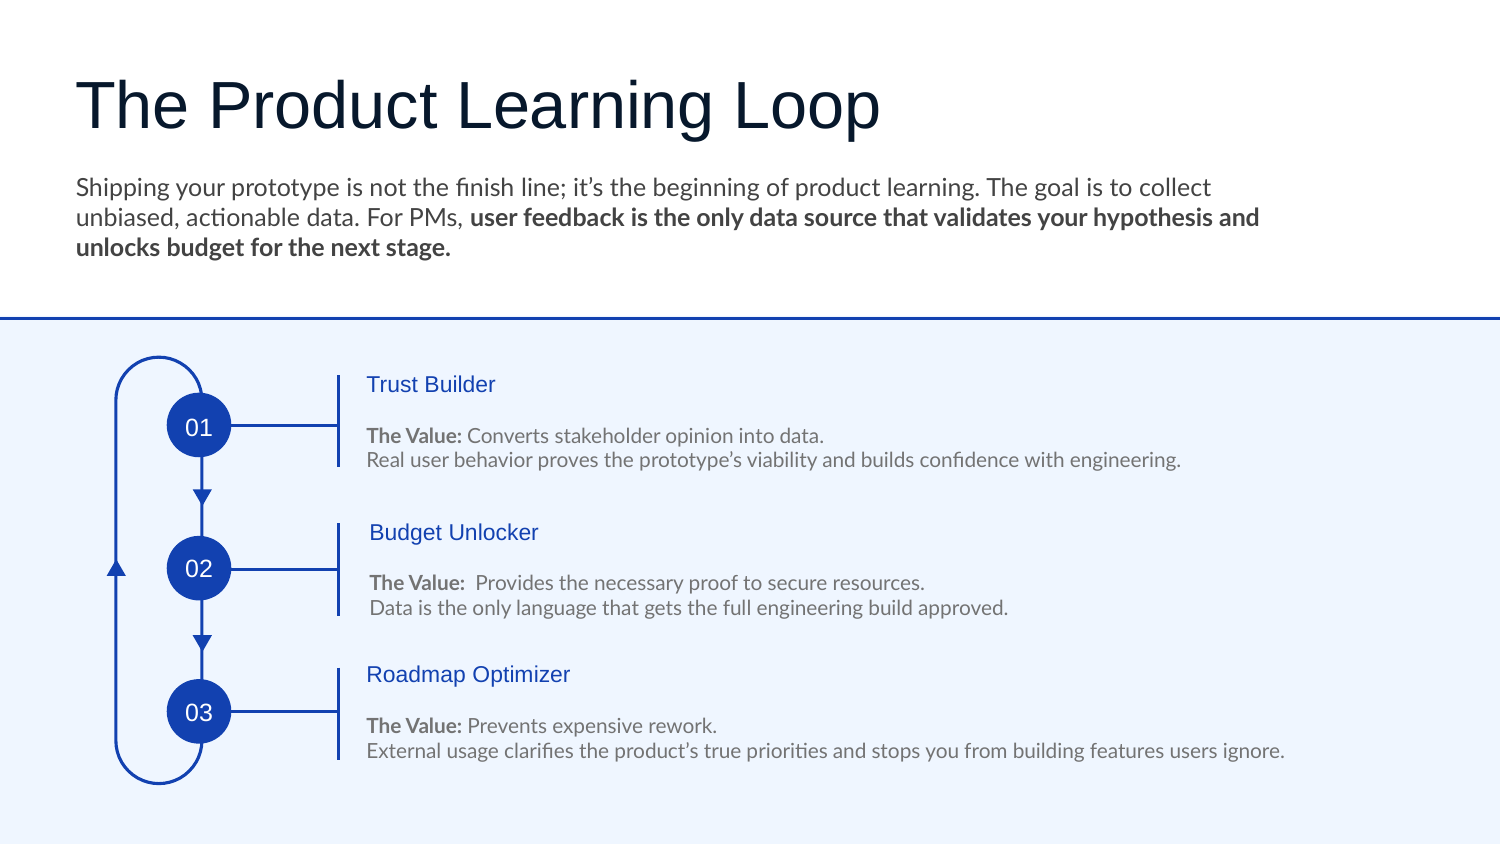

# The Product Learning Loop
Shipping your prototype is not the finish line; it’s the beginning of product learning. The goal is to collect unbiased, actionable data. For PMs, user feedback is the only data source that validates your hypothesis and unlocks budget for the next stage.

Trust Builder

The Value: Converts stakeholder opinion into data.
Real user behavior proves the prototype’s viability and builds confidence with engineering.

01

Budget Unlocker

The Value:  Provides the necessary proof to secure resources.
Data is the only language that gets the full engineering build approved.

02

Roadmap Optimizer

The Value: Prevents expensive rework.
External usage clarifies the product’s true priorities and stops you from building features users ignore.

03